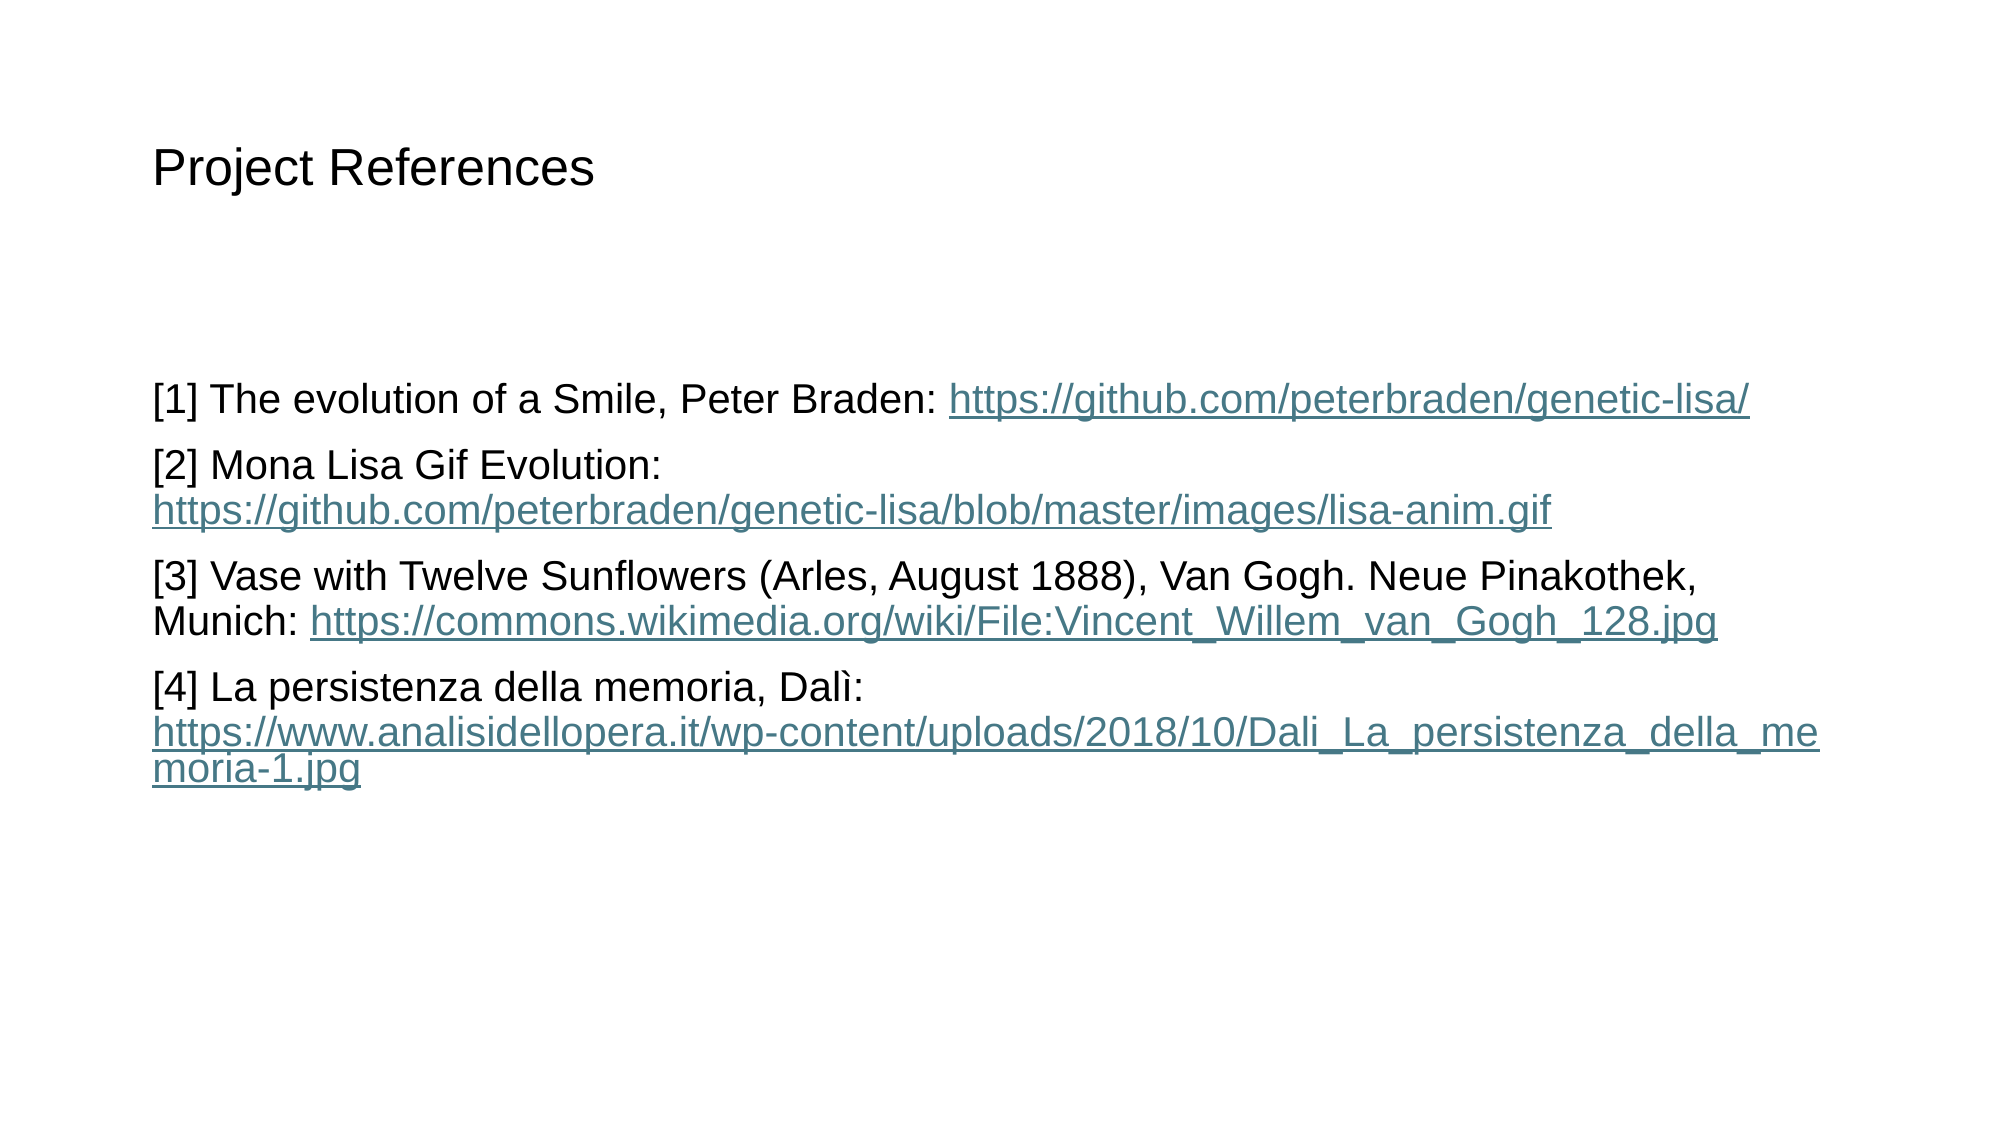

# Project References

[1] The evolution of a Smile, Peter Braden: https://github.com/peterbraden/genetic-lisa/
[2] Mona Lisa Gif Evolution: https://github.com/peterbraden/genetic-lisa/blob/master/images/lisa-anim.gif
[3] Vase with Twelve Sunflowers (Arles, August 1888), Van Gogh. Neue Pinakothek, Munich: https://commons.wikimedia.org/wiki/File:Vincent_Willem_van_Gogh_128.jpg
[4] La persistenza della memoria, Dalì: https://www.analisidellopera.it/wp-content/uploads/2018/10/Dali_La_persistenza_della_memoria-1.jpg